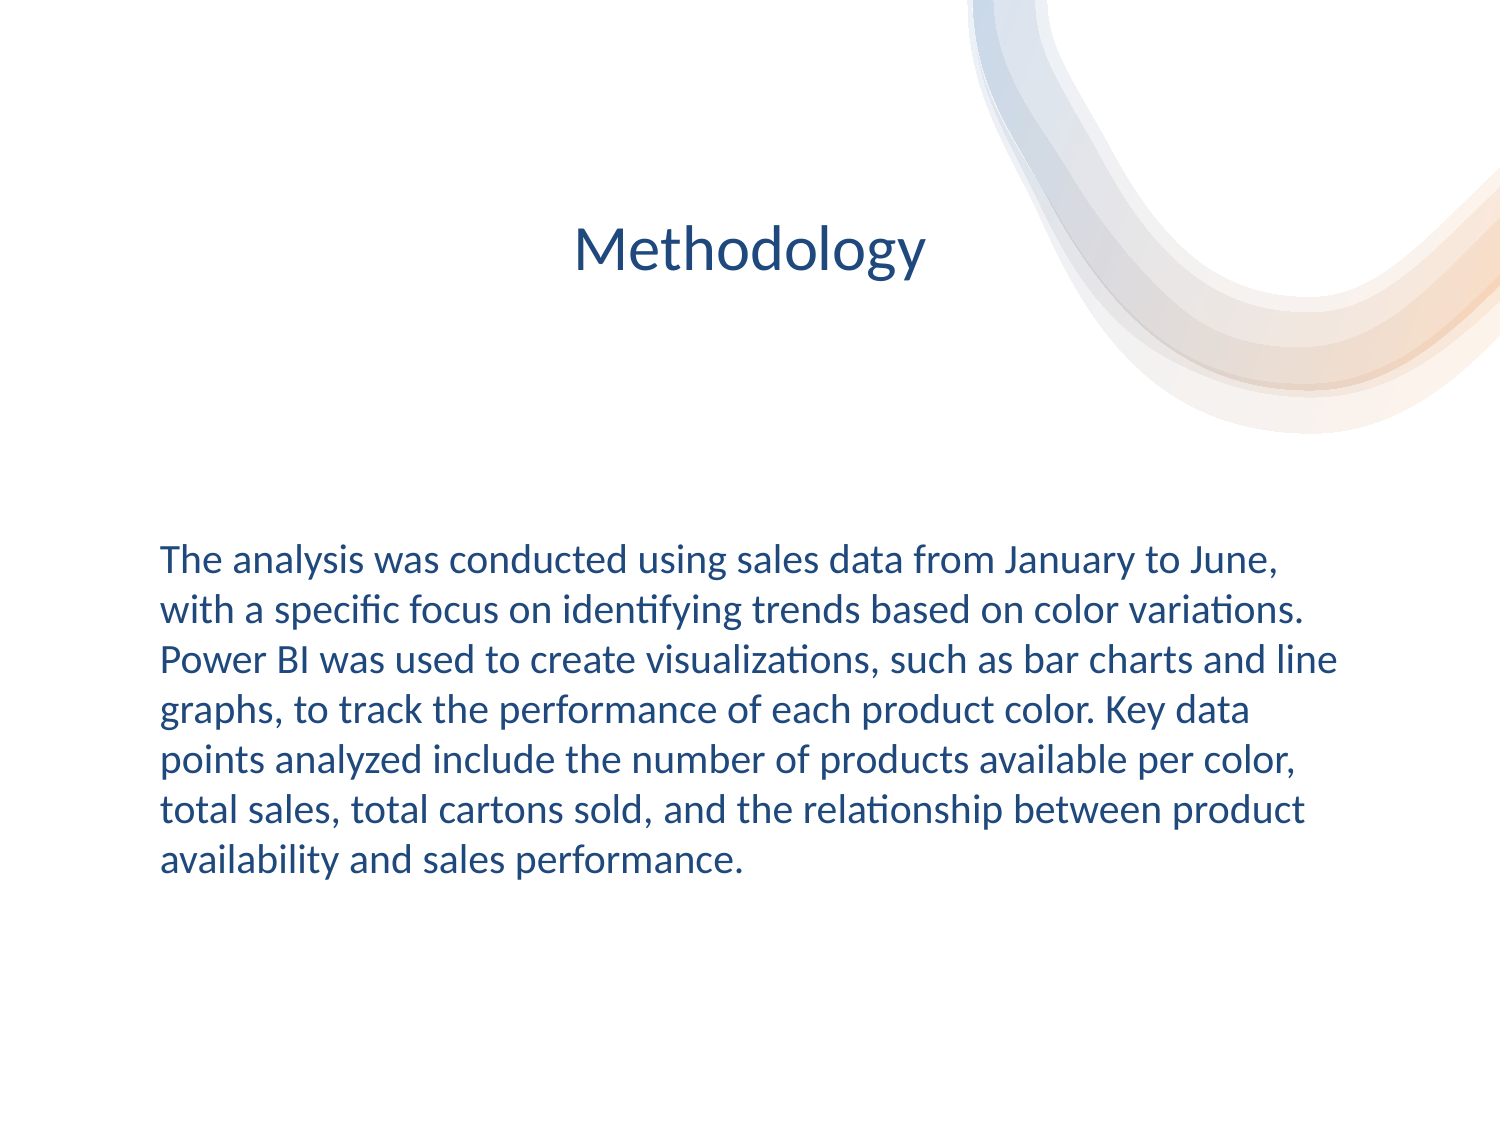

# Methodology
The analysis was conducted using sales data from January to June, with a specific focus on identifying trends based on color variations. Power BI was used to create visualizations, such as bar charts and line graphs, to track the performance of each product color. Key data points analyzed include the number of products available per color, total sales, total cartons sold, and the relationship between product availability and sales performance.